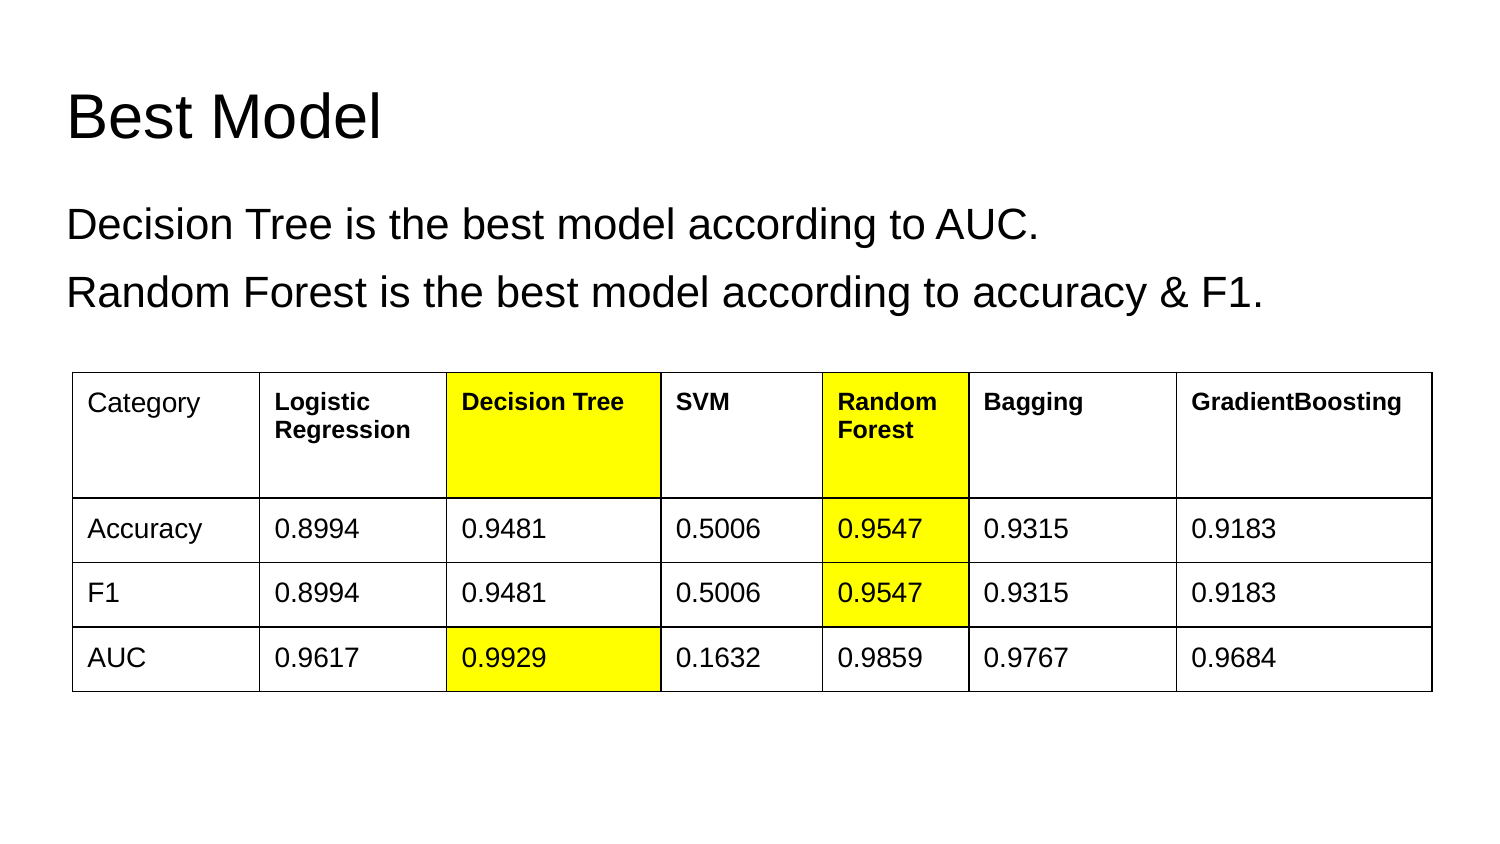

# Best Model
Decision Tree is the best model according to AUC.
Random Forest is the best model according to accuracy & F1.
| Category | Logistic Regression | Decision Tree | SVM | Random Forest | Bagging | GradientBoosting |
| --- | --- | --- | --- | --- | --- | --- |
| Accuracy | 0.8994 | 0.9481 | 0.5006 | 0.9547 | 0.9315 | 0.9183 |
| F1 | 0.8994 | 0.9481 | 0.5006 | 0.9547 | 0.9315 | 0.9183 |
| AUC | 0.9617 | 0.9929 | 0.1632 | 0.9859 | 0.9767 | 0.9684 |